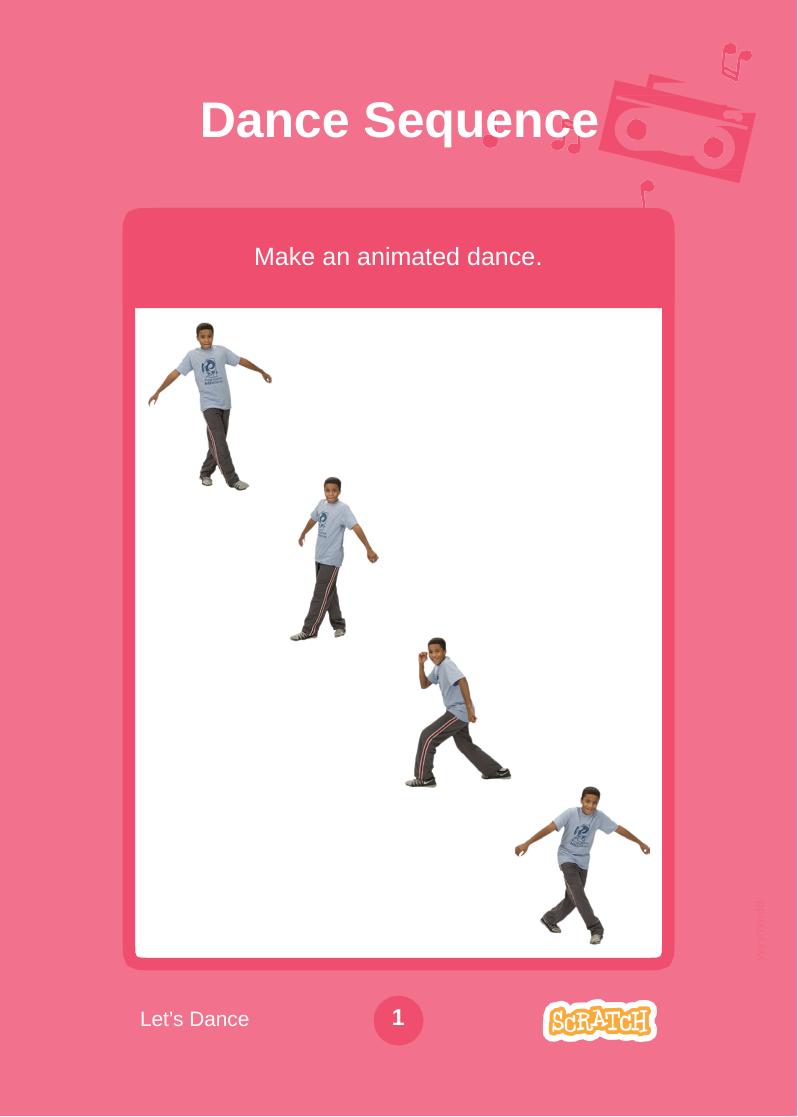

# Dance Sequence

Make an animated dance.

yyyymmdd

1
Let’s Dance
Dance Party!